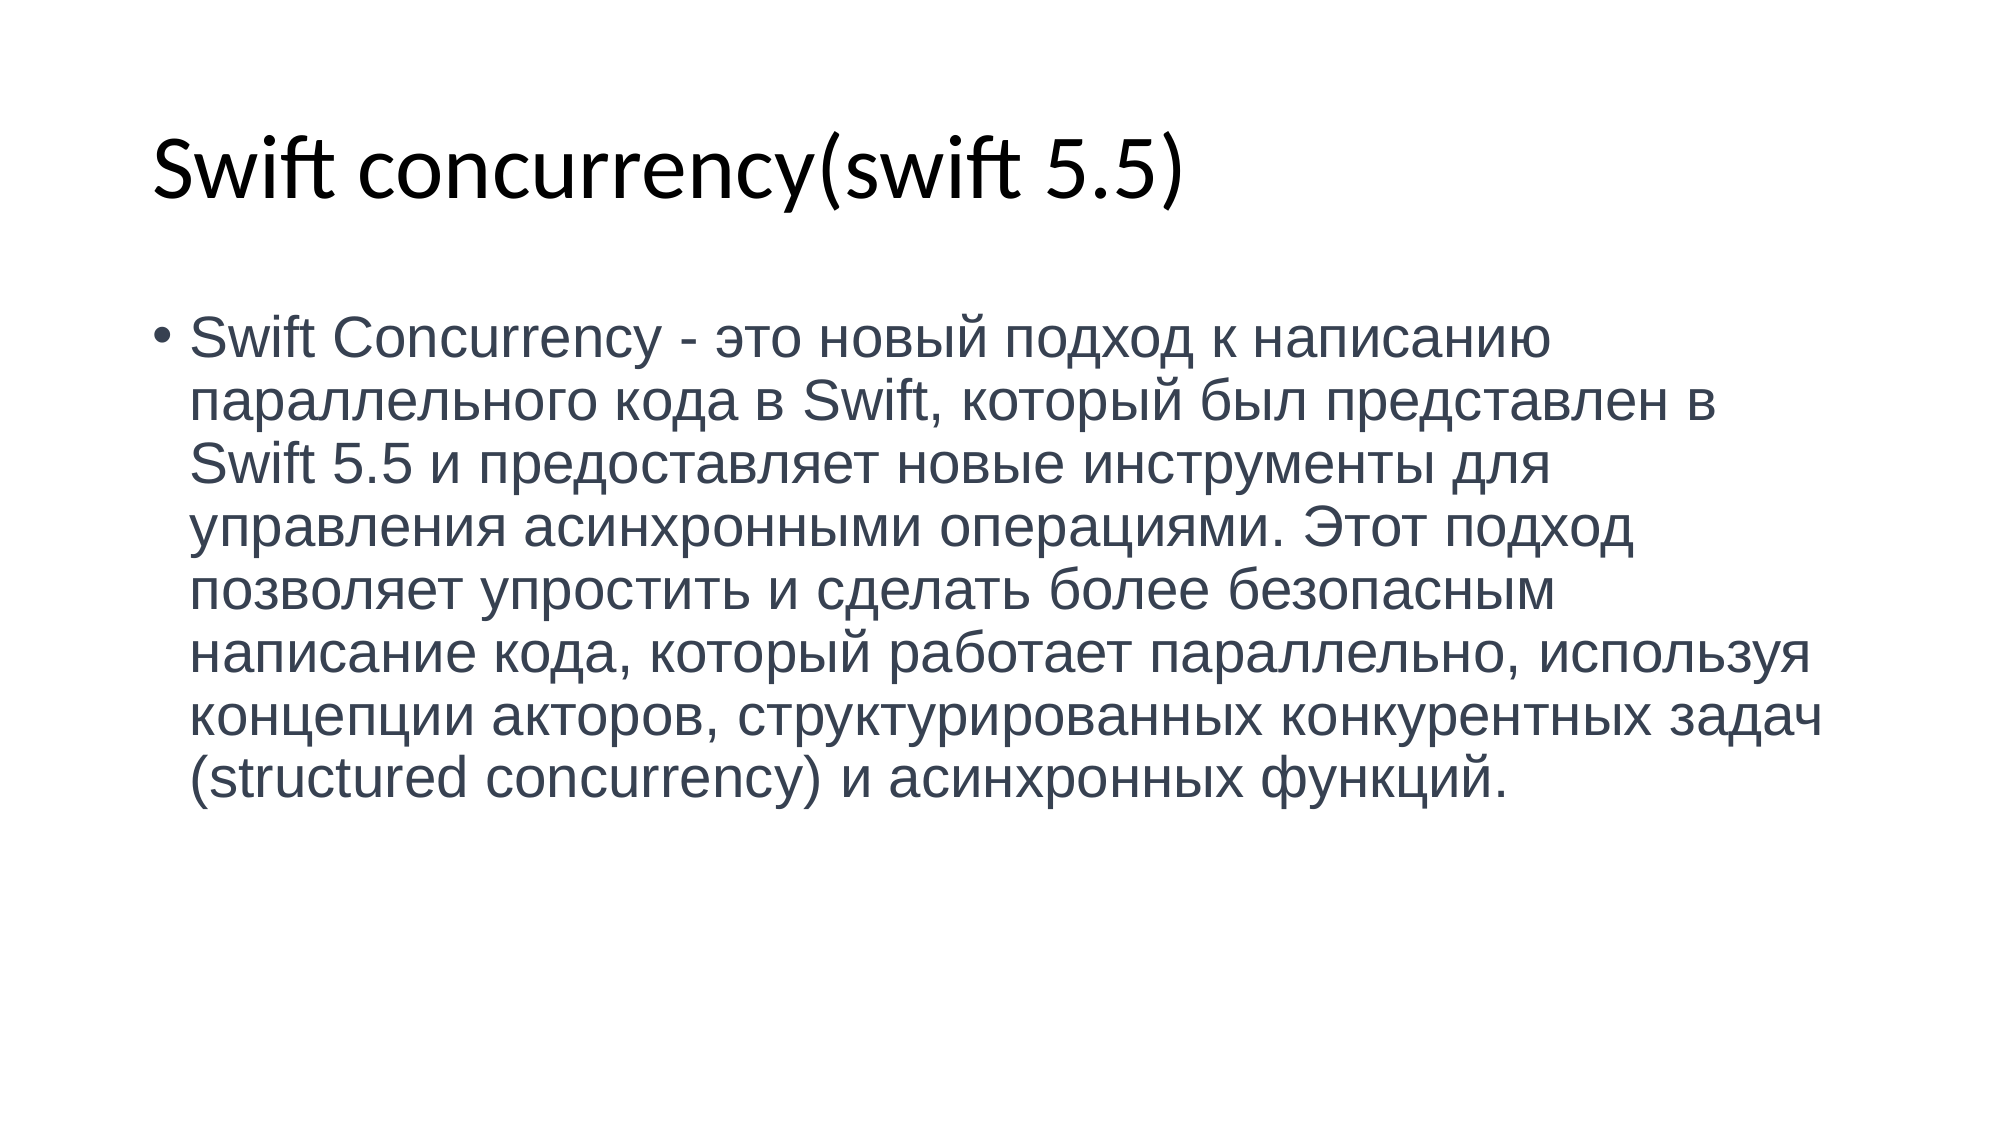

# Swift concurrency(swift 5.5)
Swift Concurrency - это новый подход к написанию параллельного кода в Swift, который был представлен в Swift 5.5 и предоставляет новые инструменты для управления асинхронными операциями. Этот подход позволяет упростить и сделать более безопасным написание кода, который работает параллельно, используя концепции акторов, структурированных конкурентных задач (structured concurrency) и асинхронных функций.